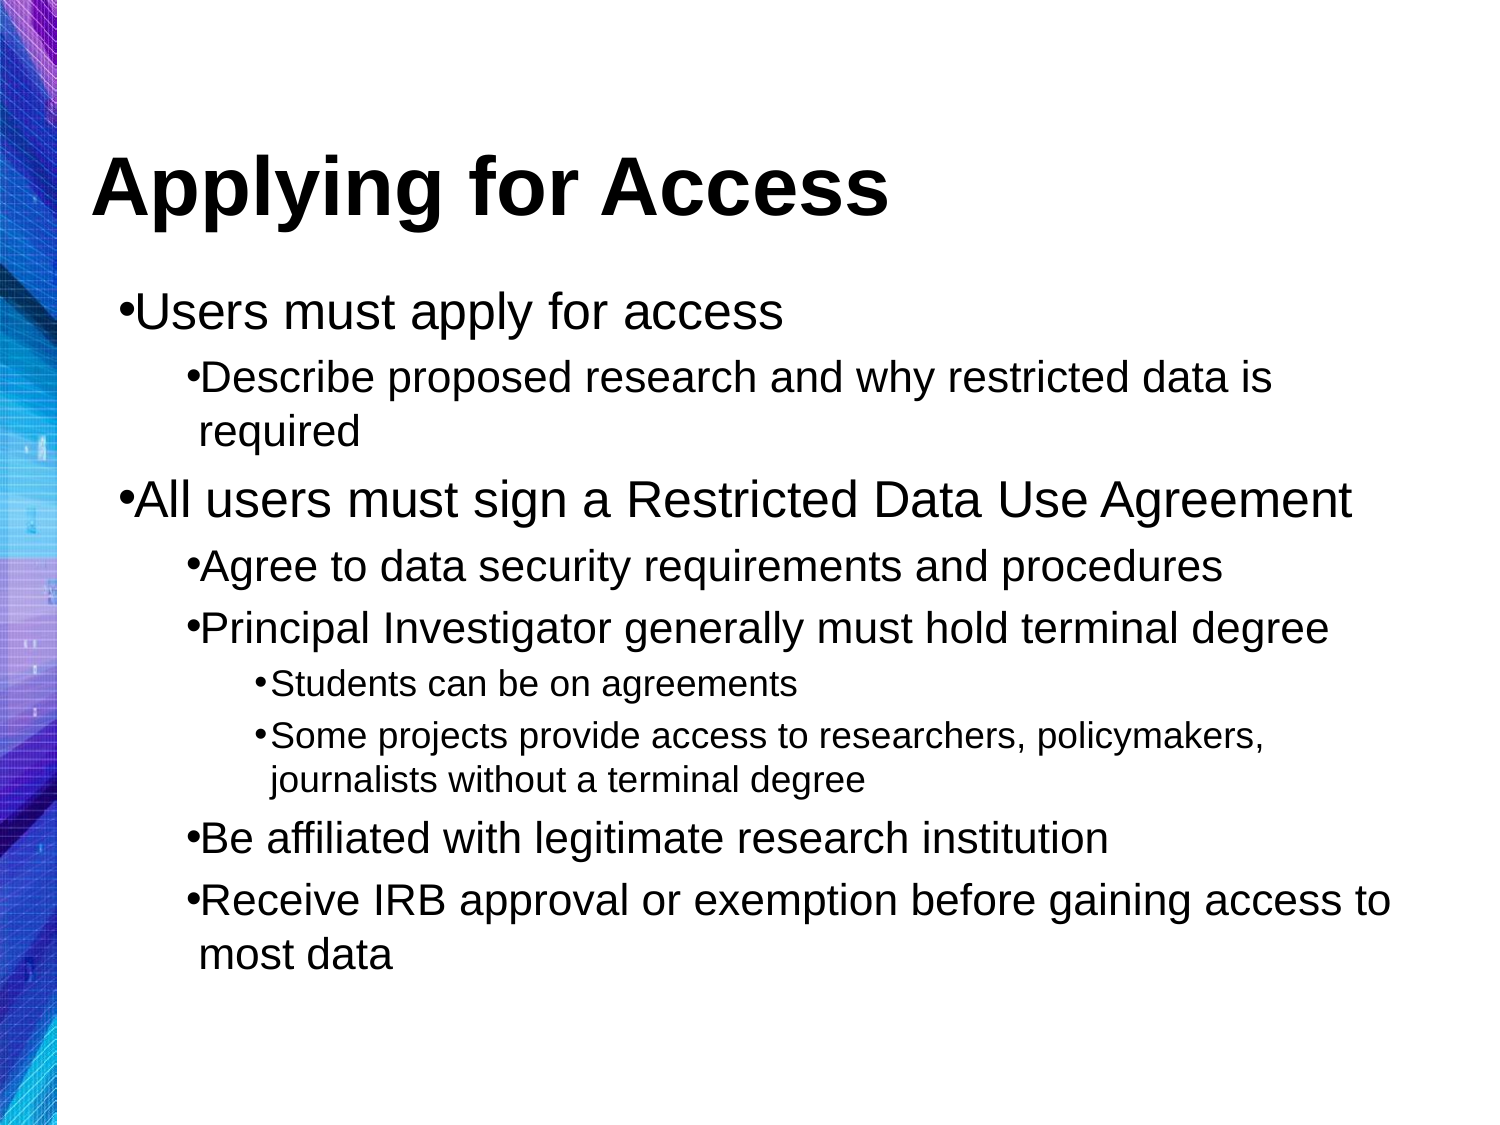

# Applying for Access
Users must apply for access
Describe proposed research and why restricted data is required
All users must sign a Restricted Data Use Agreement
Agree to data security requirements and procedures
Principal Investigator generally must hold terminal degree
Students can be on agreements
Some projects provide access to researchers, policymakers, journalists without a terminal degree
Be affiliated with legitimate research institution
Receive IRB approval or exemption before gaining access to most data